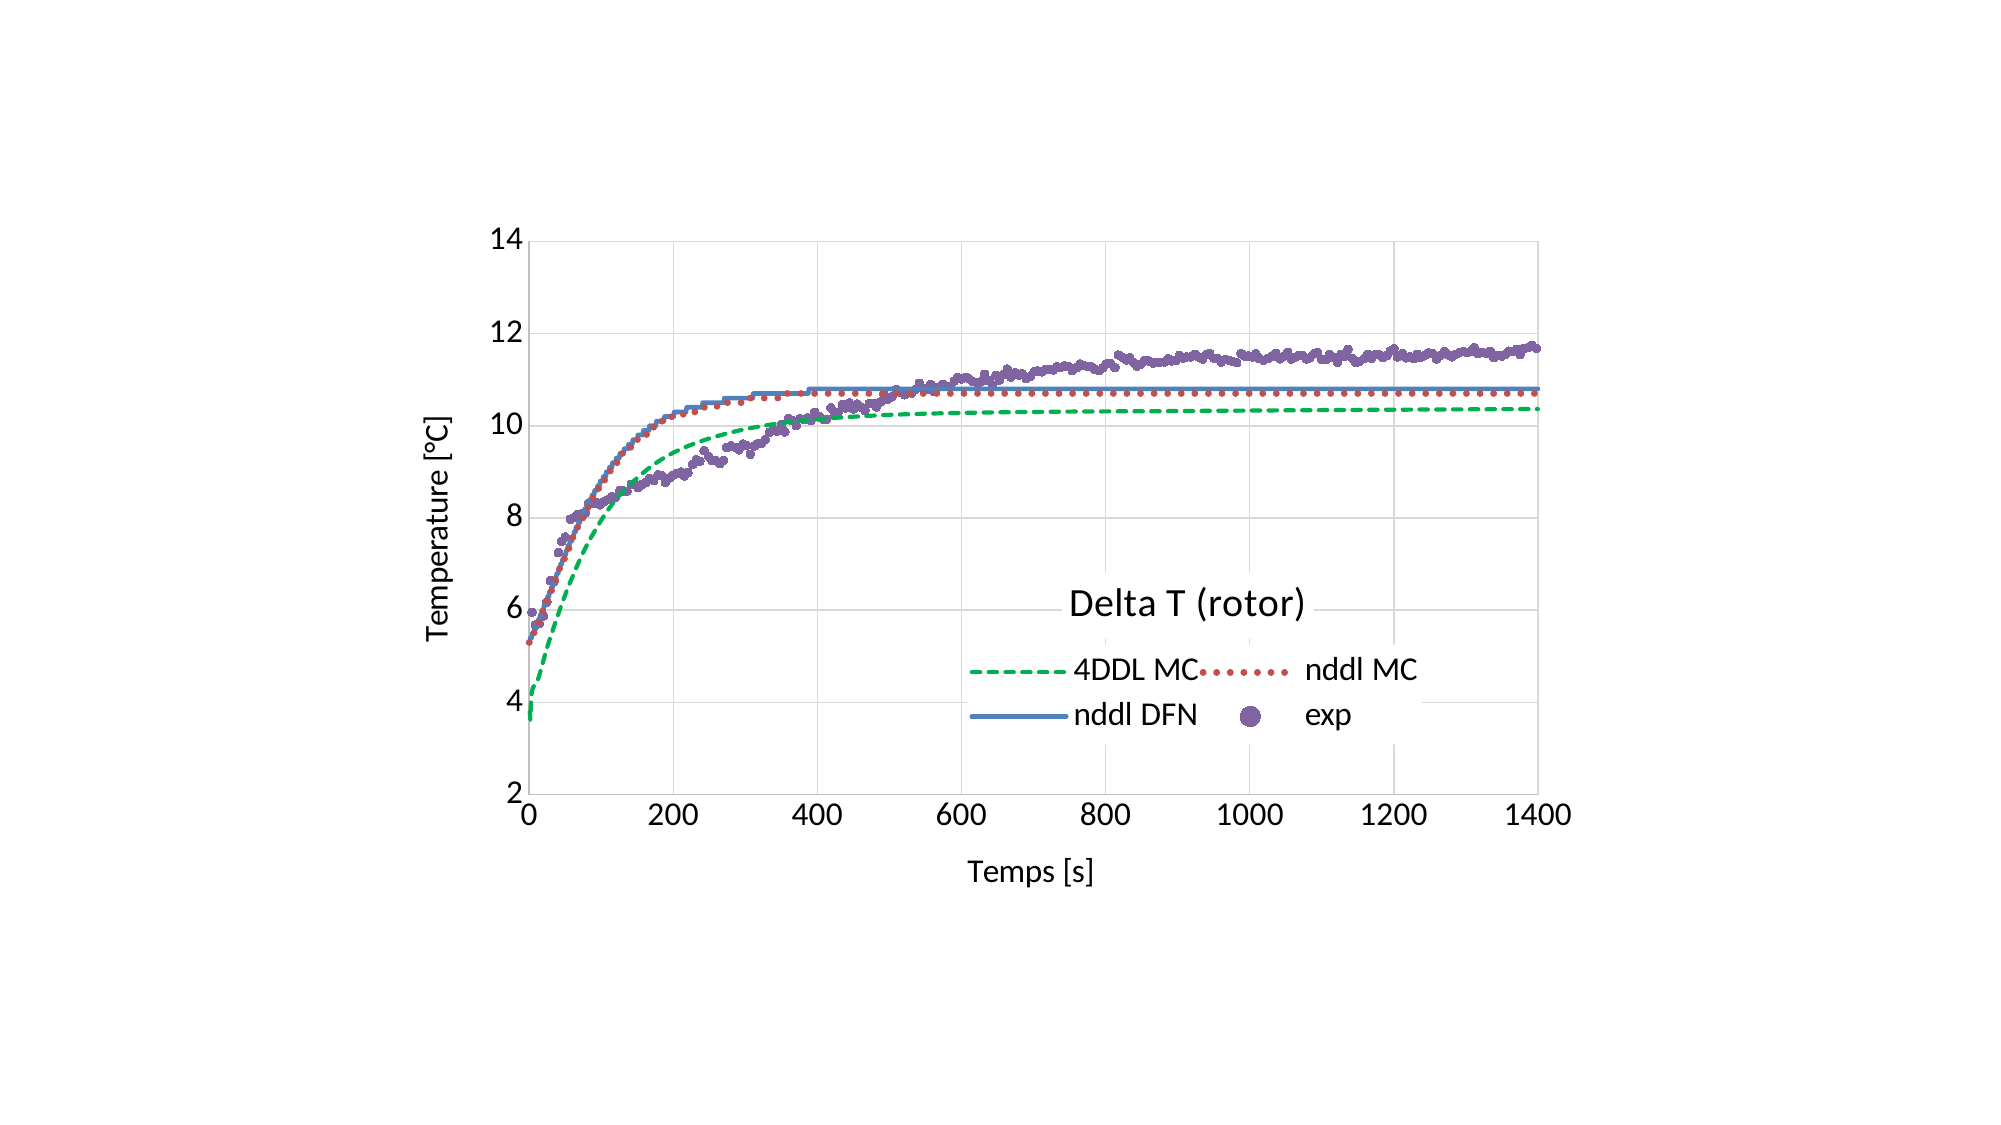

### Chart: Delta T (rotor)

| Category |  |  |  |  |
|---|---|---|---|---|